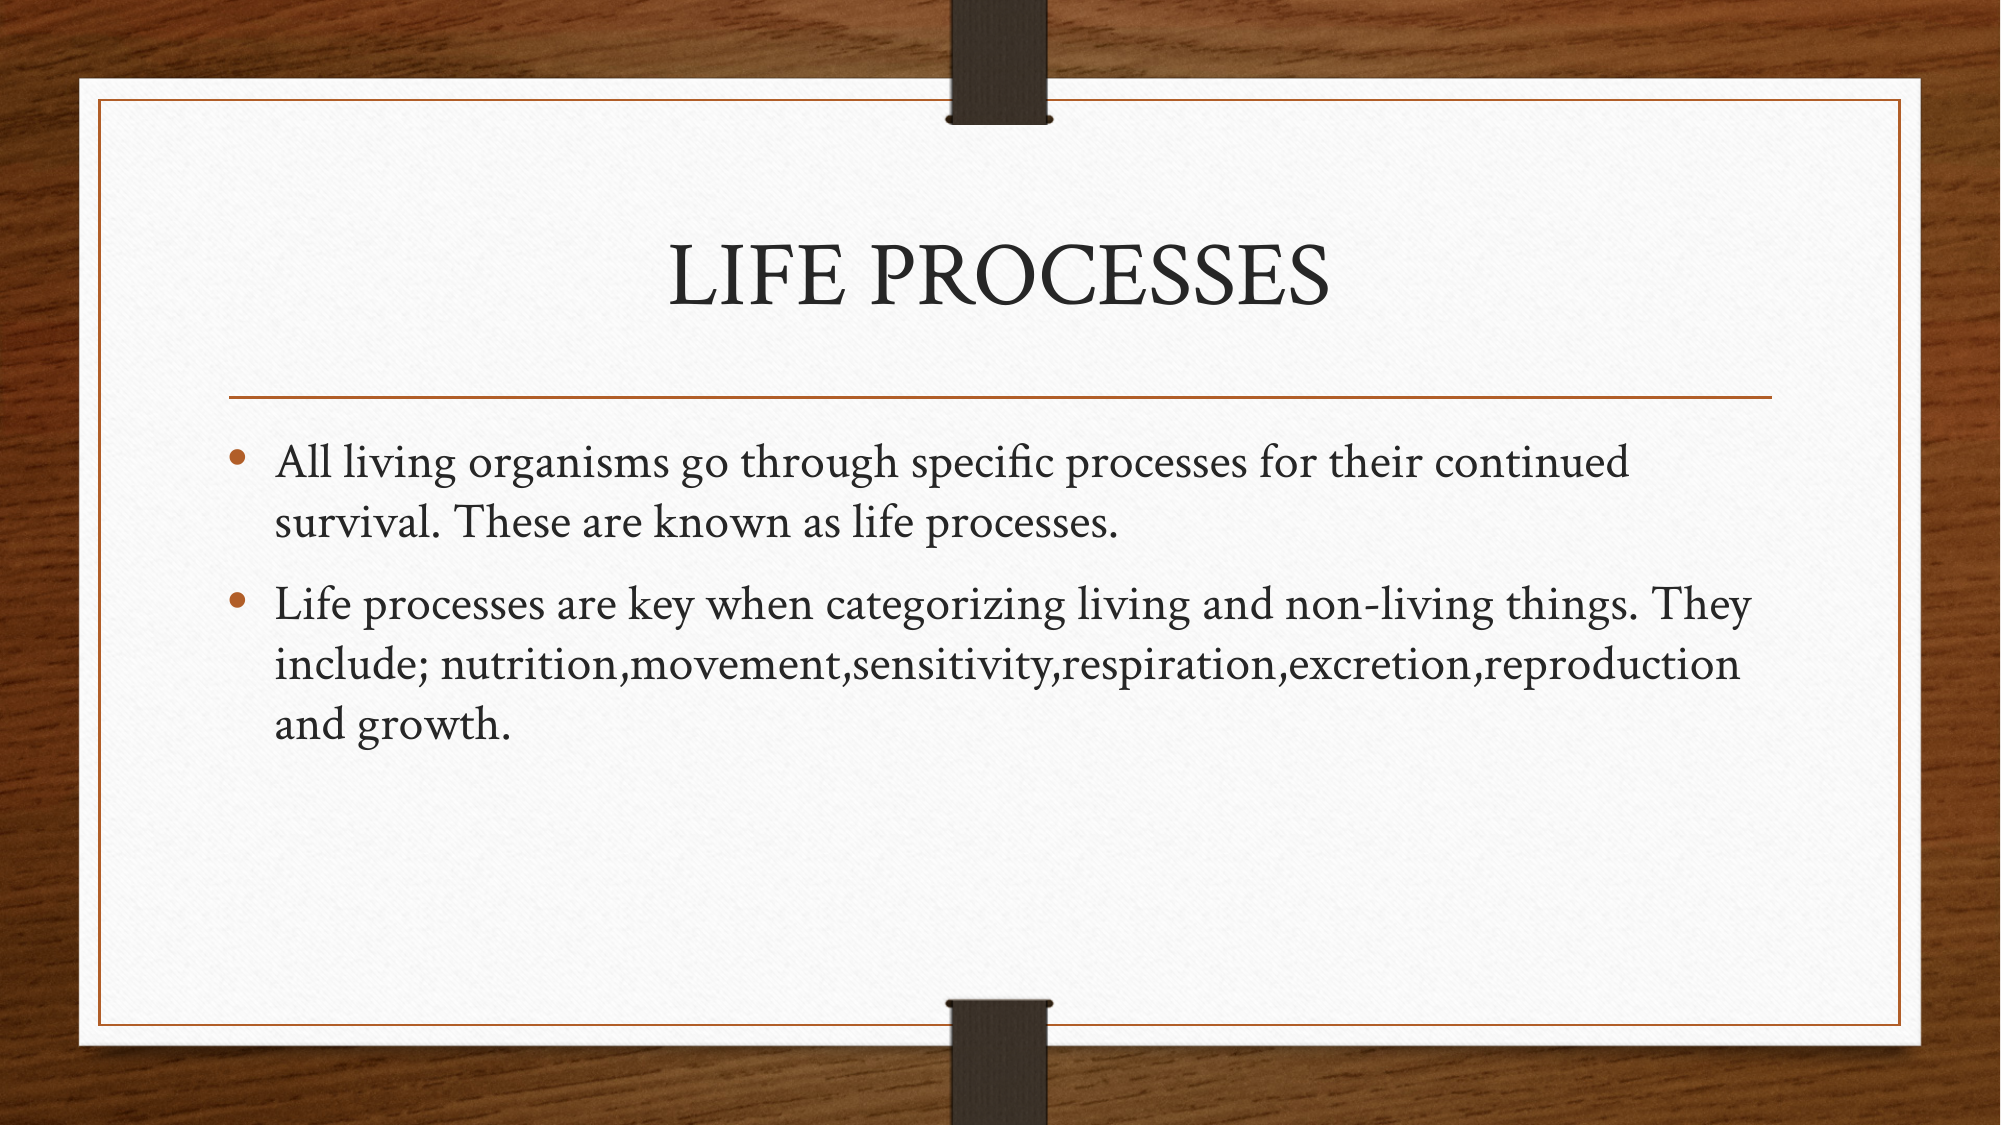

# LIFE PROCESSES
All living organisms go through specific processes for their continued survival. These are known as life processes.
Life processes are key when categorizing living and non-living things. They include; nutrition,movement,sensitivity,respiration,excretion,reproduction and growth.